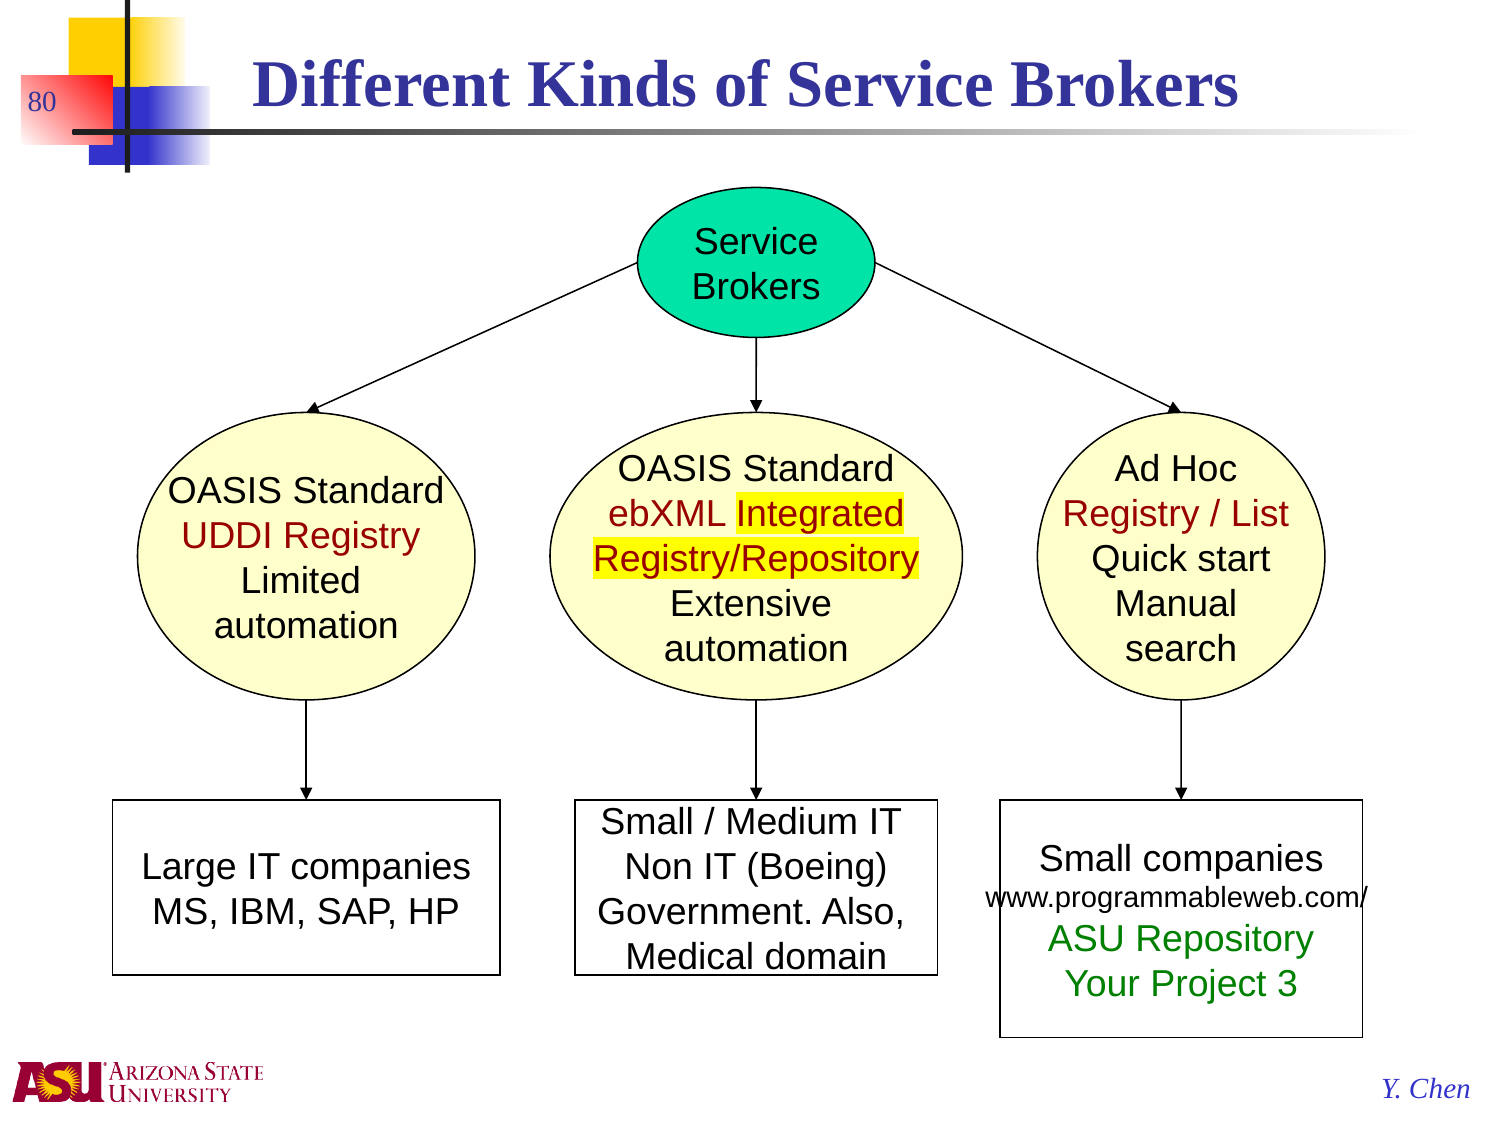

# Different Kinds of Service Brokers
80
Service
Brokers
Ad Hoc
Registry / List
Quick start
Manual
search
Small companies
www.programmableweb.com/
ASU Repository
Your Project 3
OASIS Standard
UDDI Registry
Limited
automation
OASIS Standard
ebXML Integrated
Registry/Repository
Extensive
automation
Large IT companies
MS, IBM, SAP, HP
Small / Medium IT
Non IT (Boeing)
Government. Also,
Medical domain